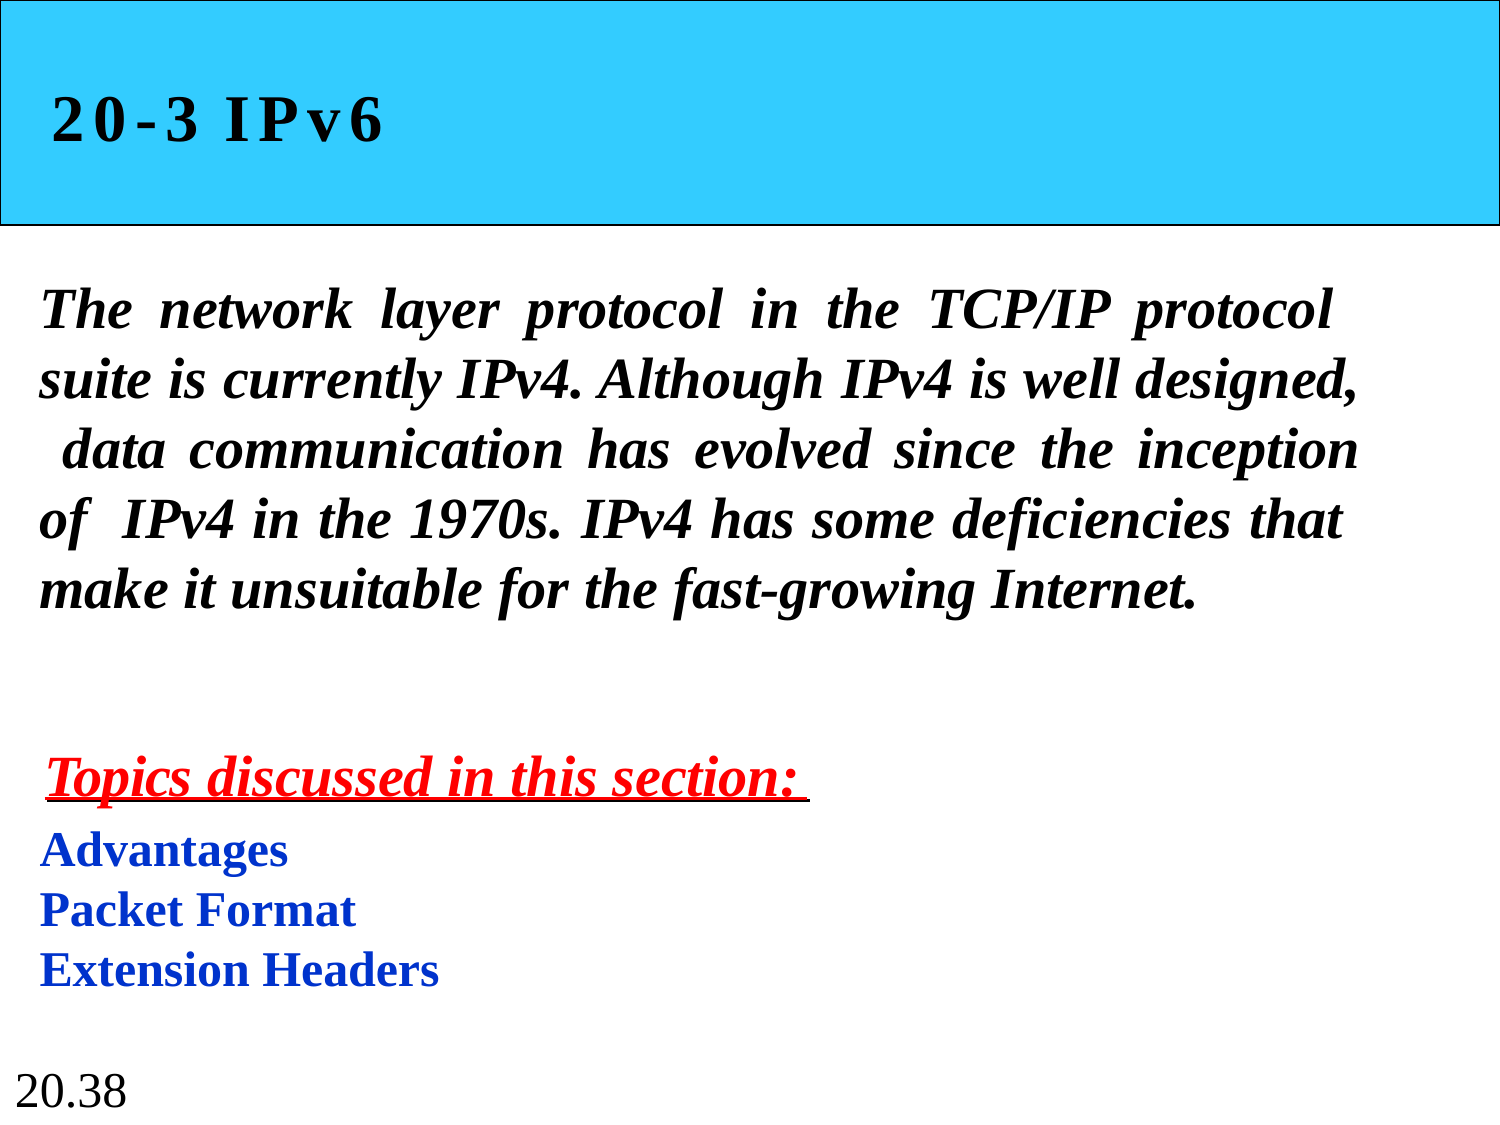

# 20-3 IPv6
The network layer protocol in the TCP/IP protocol  suite is currently IPv4. Although IPv4 is well designed,  data communication has evolved since the inception of  IPv4 in the 1970s. IPv4 has some deficiencies that  make it unsuitable for the fast-growing Internet.

Topics discussed in this section:
Advantages  Packet Format  Extension Headers

20.38